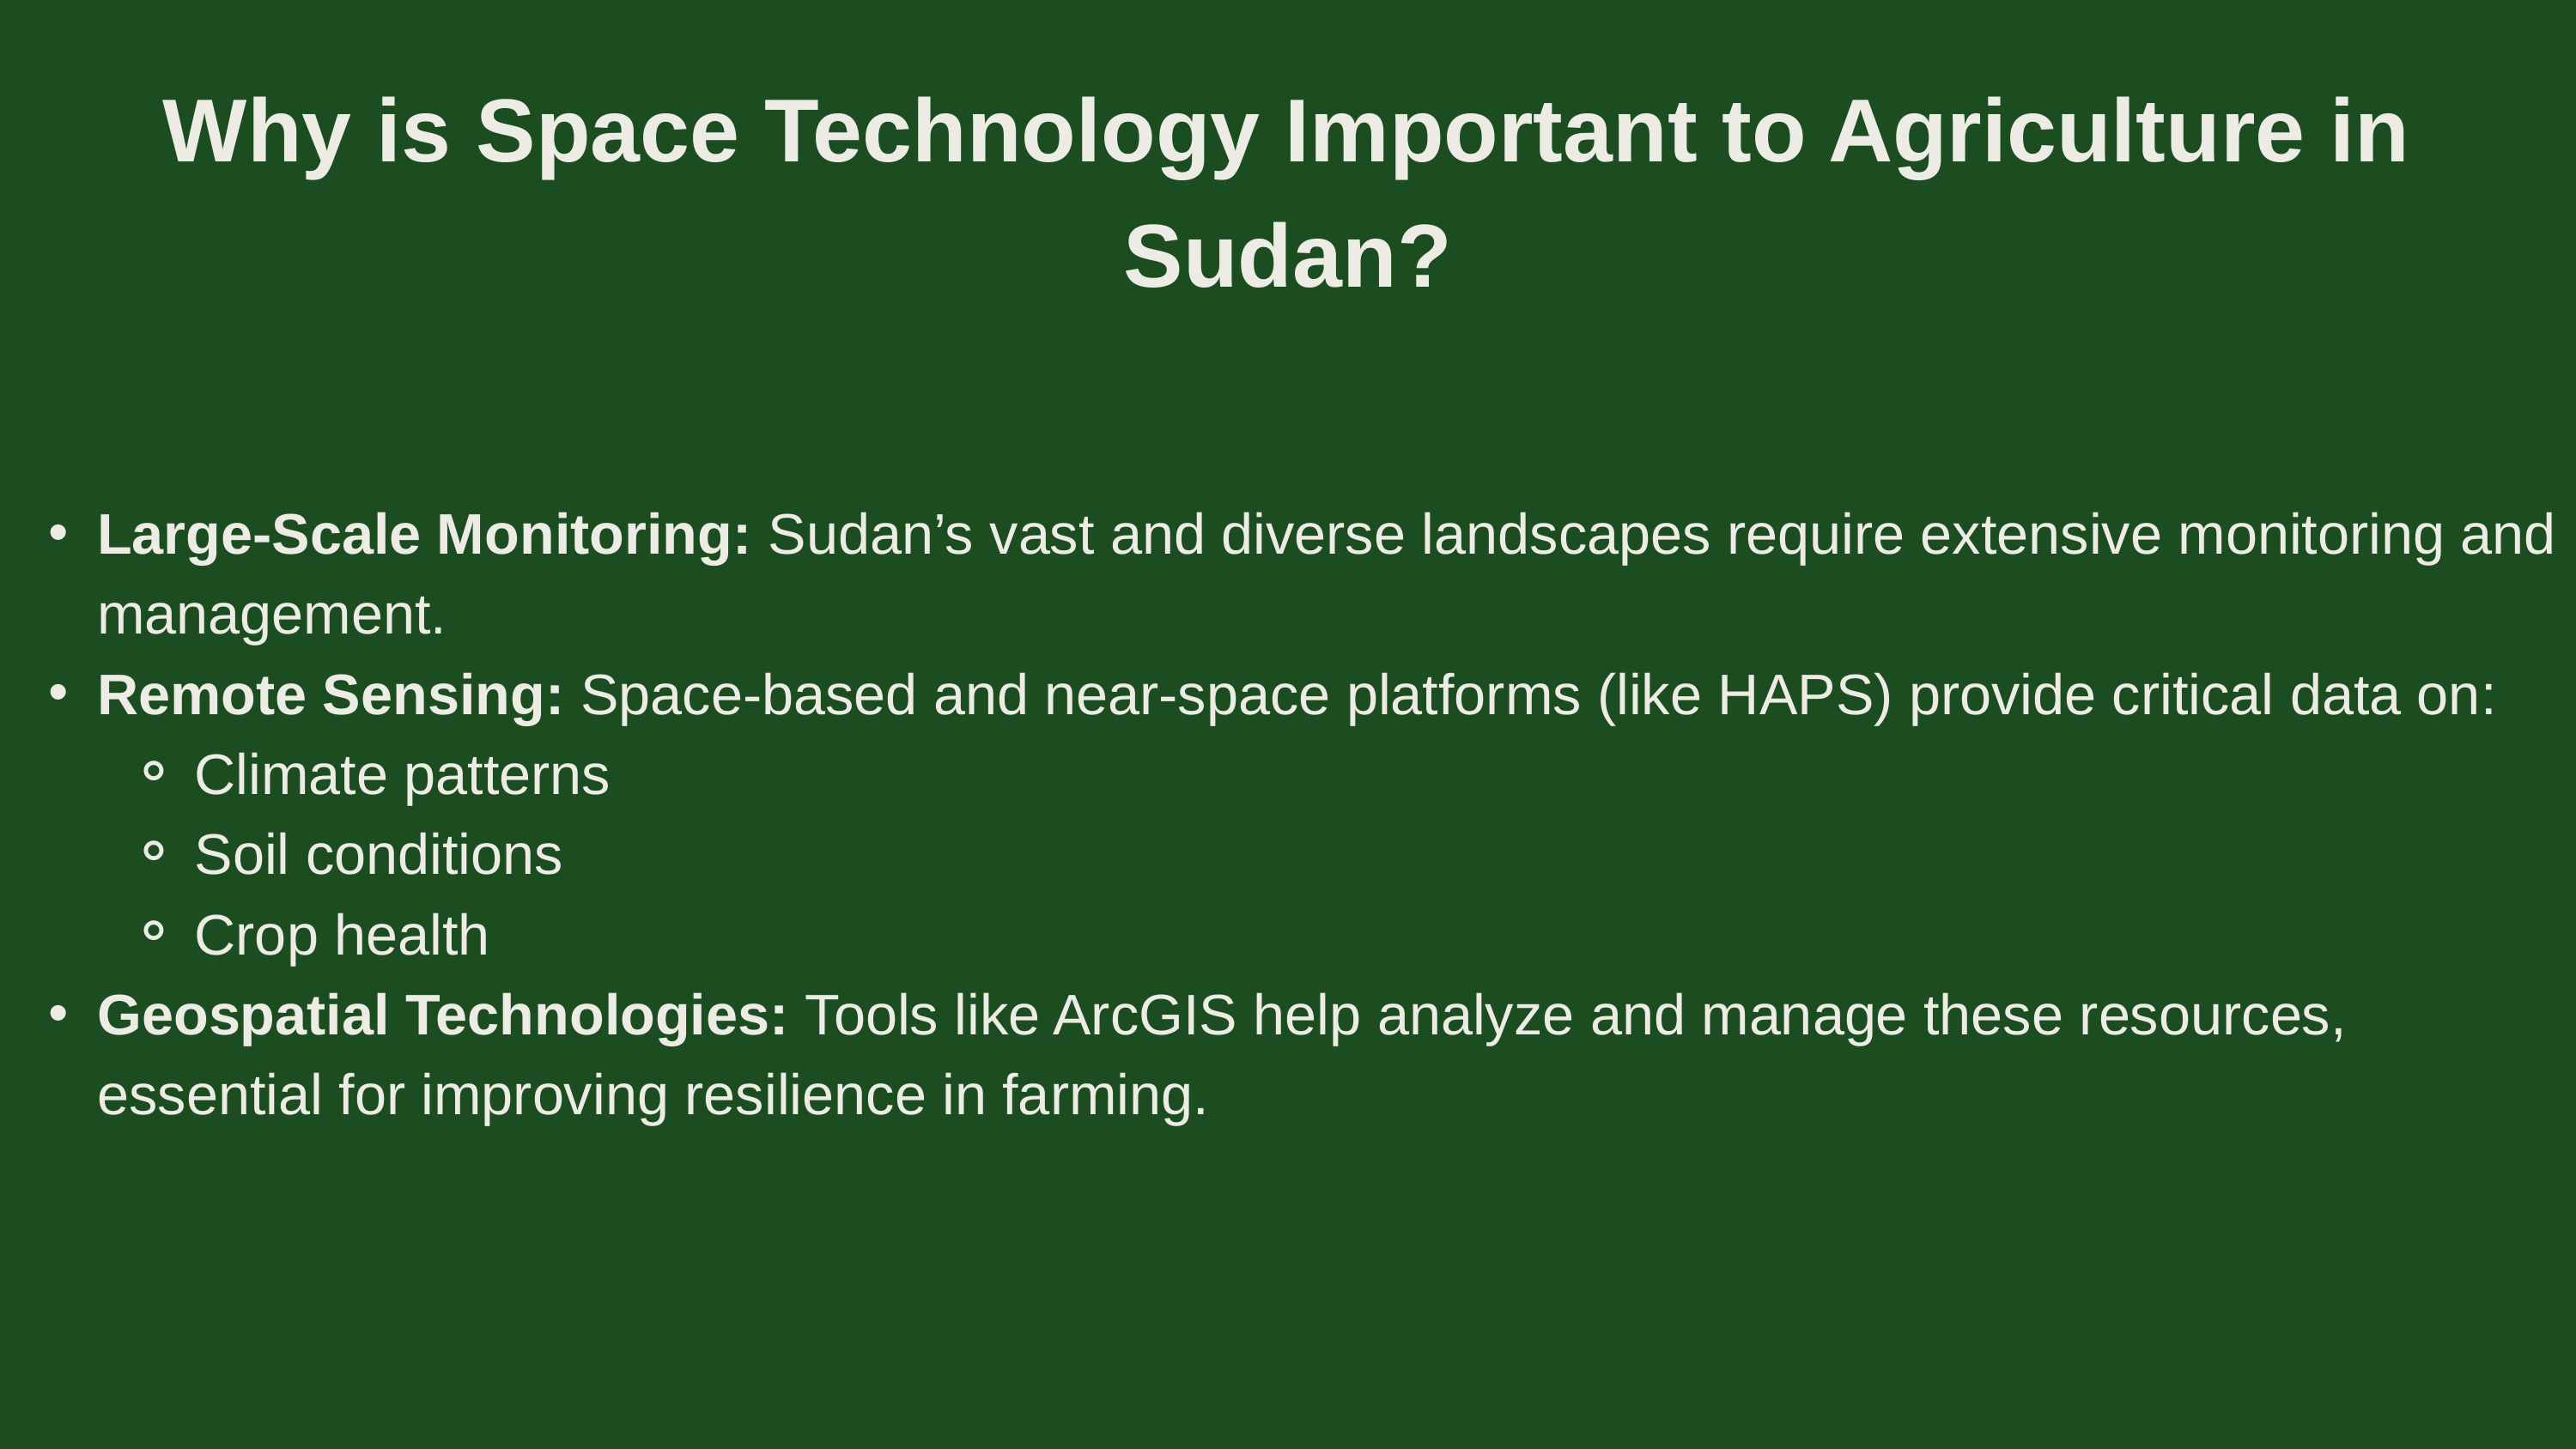

Why is Space Technology Important to Agriculture in Sudan?

Large-Scale Monitoring: Sudan’s vast and diverse landscapes require extensive monitoring and management.
Remote Sensing: Space-based and near-space platforms (like HAPS) provide critical data on:
Climate patterns
Soil conditions
Crop health
Geospatial Technologies: Tools like ArcGIS help analyze and manage these resources, essential for improving resilience in farming.